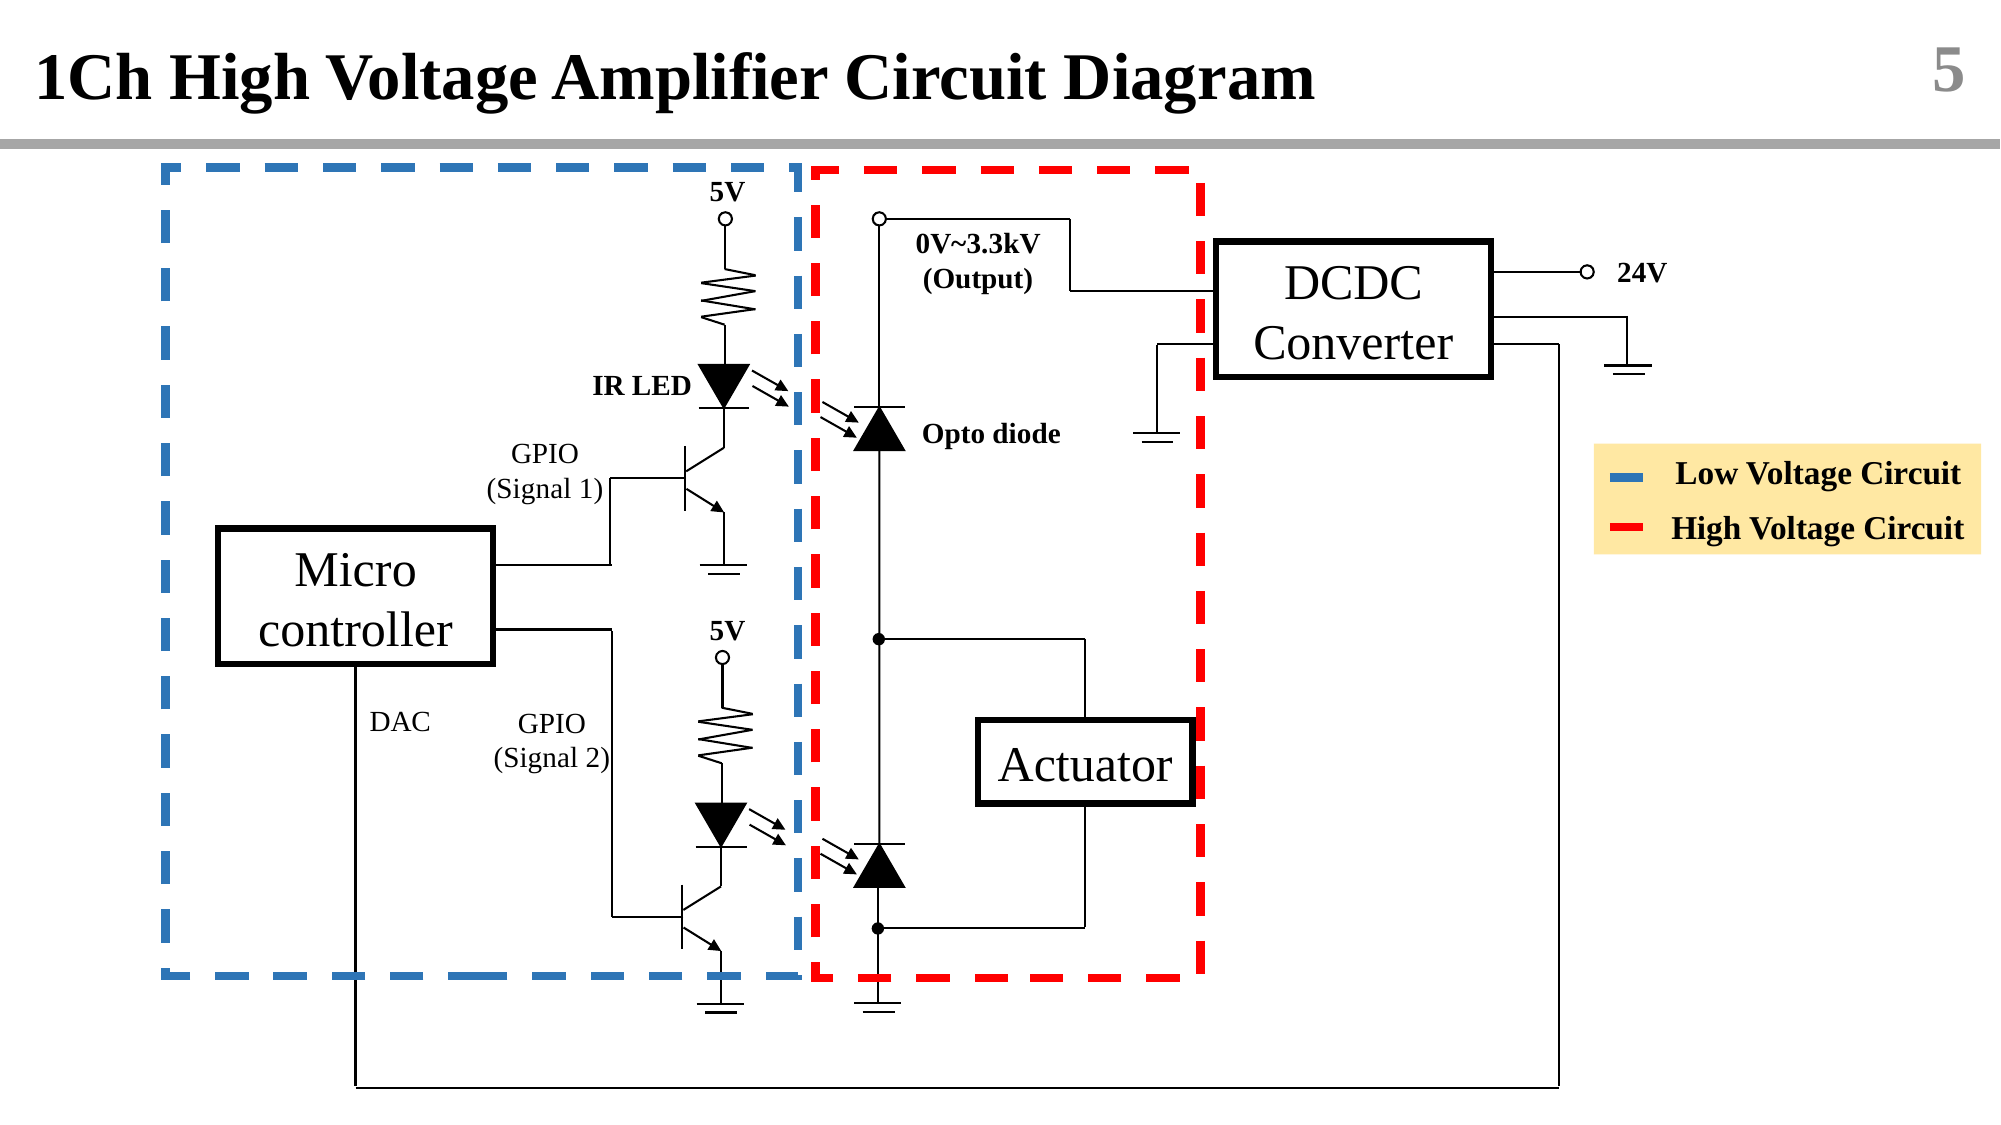

# 1Ch High Voltage Amplifier Circuit Diagram
5
5V

0V~3.3kV
(Output)
DCDC
Converter
24V

IR LED

Opto diode
GPIO
(Signal 1)
Micro
controller
5V

DAC
Actuator

GPIO
(Signal 2)

Low Voltage Circuit
High Voltage Circuit